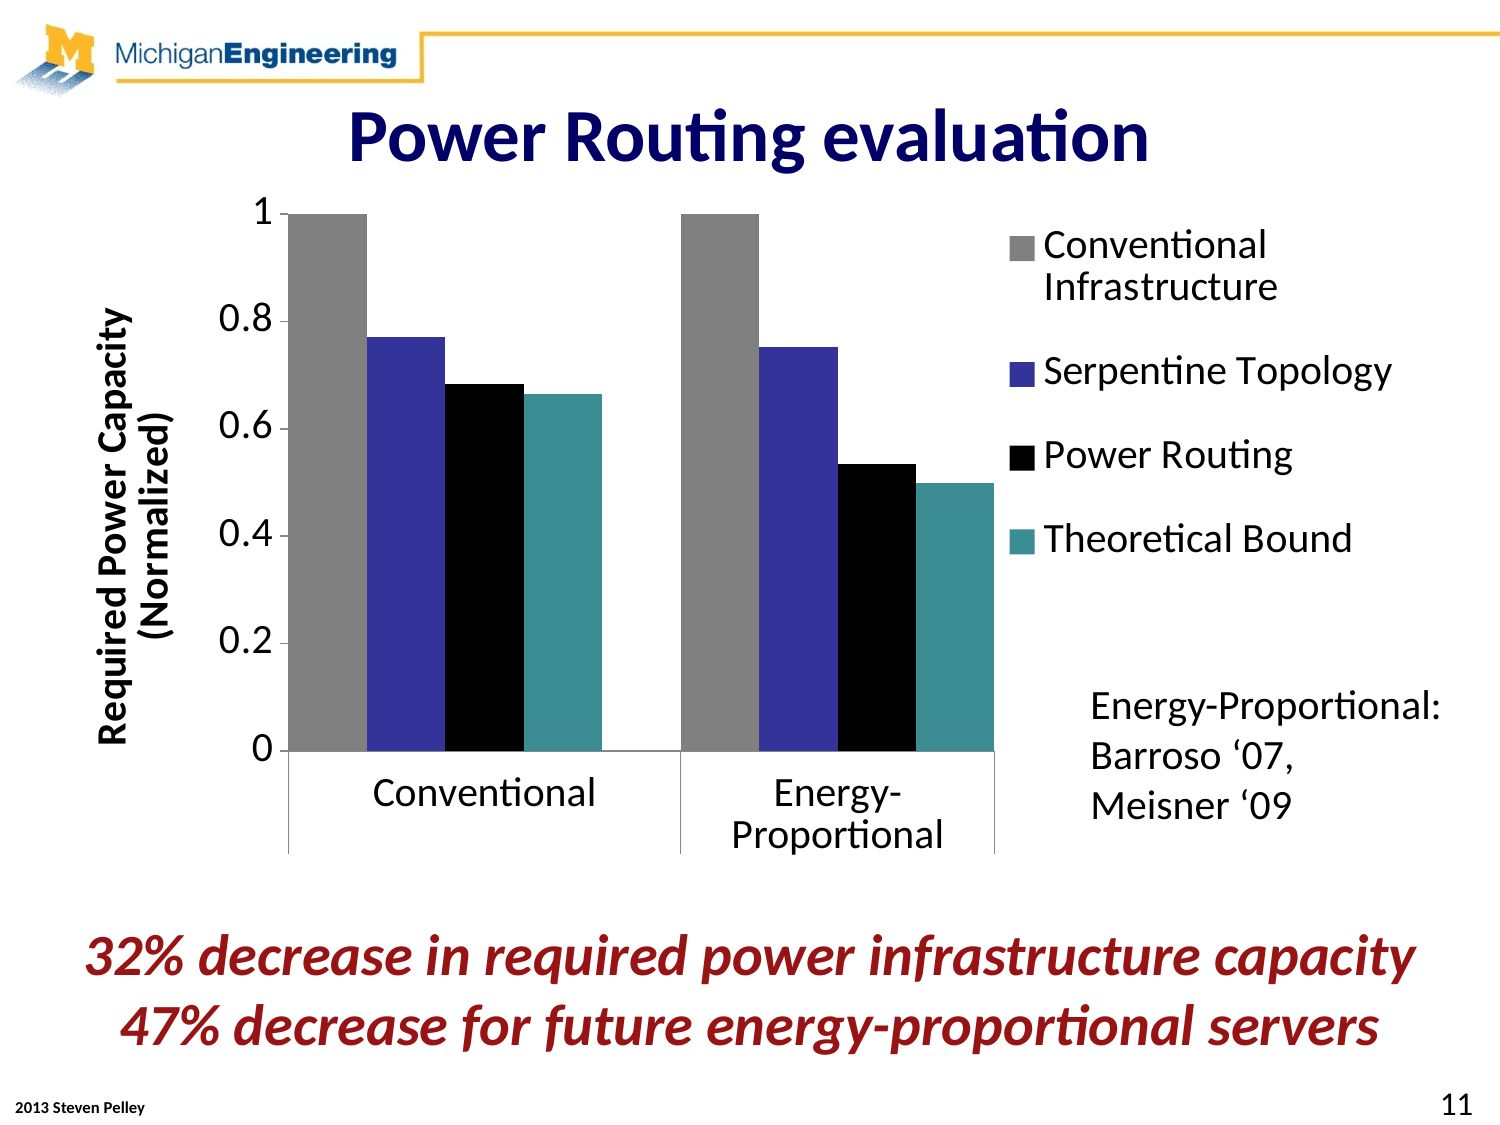

# Power Routing evaluation

### Chart

| Category | Conventional Infrastructure | Serpentine Topology | Power Routing | Theoretical Bound |
|---|---|---|---|---|
|    | 1.0 | None | None | None |
|  | None | 0.7706400000000014 | None | None |
|   | None | None | 0.6834879999999988 | None |
|   | None | None | None | 0.665537 |
|  | None | None | None | None |
|   | 1.0 | None | None | None |
|  | None | 0.7519400000000014 | None | None |
|   | None | None | 0.533661 | None |
|   | None | None | None | 0.4996800000000001 |
Energy-Proportional:
Barroso ‘07,
Meisner ‘09
32% decrease in required power infrastructure capacity
47% decrease for future energy-proportional servers
118